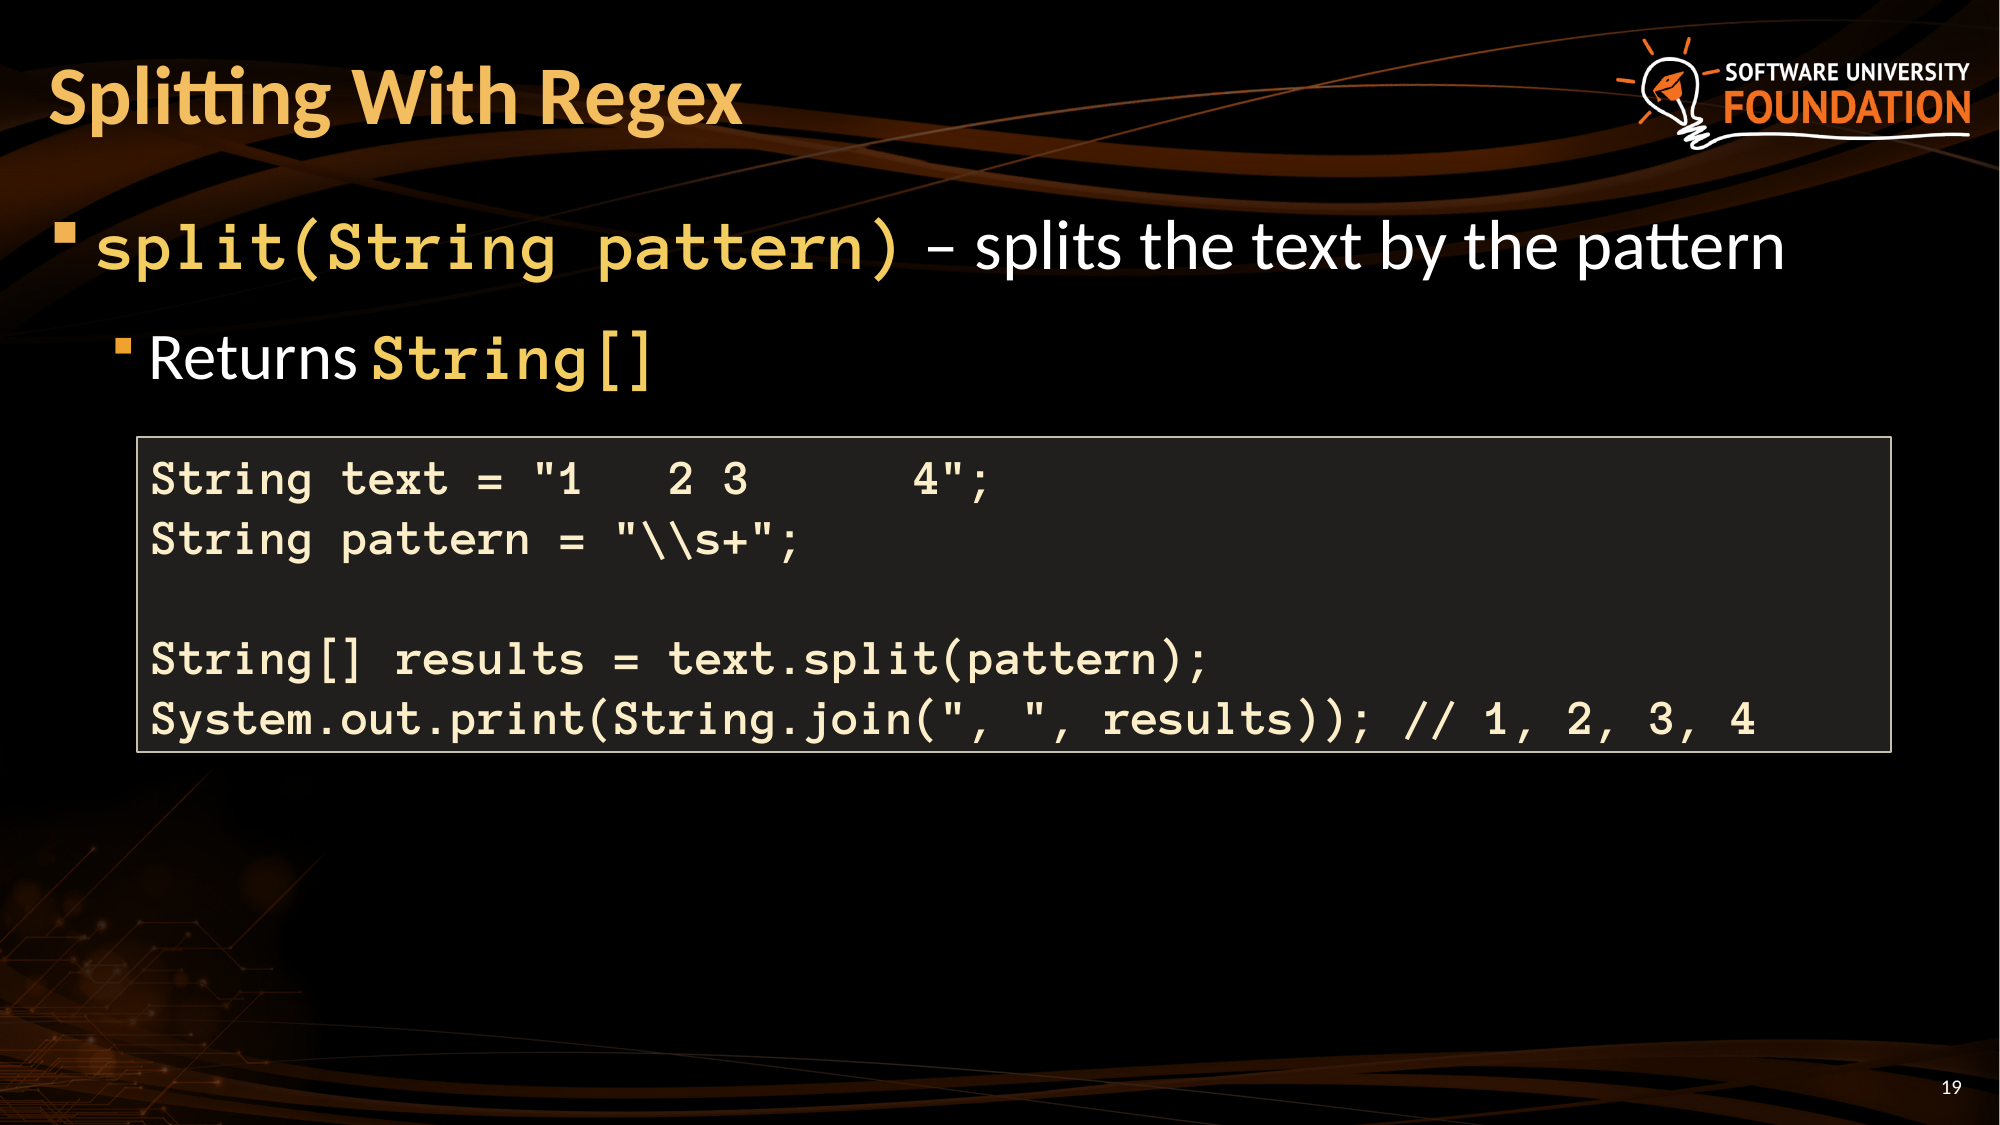

# Splitting With Regex
split(String pattern) – splits the text by the pattern
Returns String[]
String text = "1   2 3      4";
String pattern = "\\s+";

String[] results = text.split(pattern);
System.out.print(String.join(", ", results)); // 1, 2, 3, 4
19